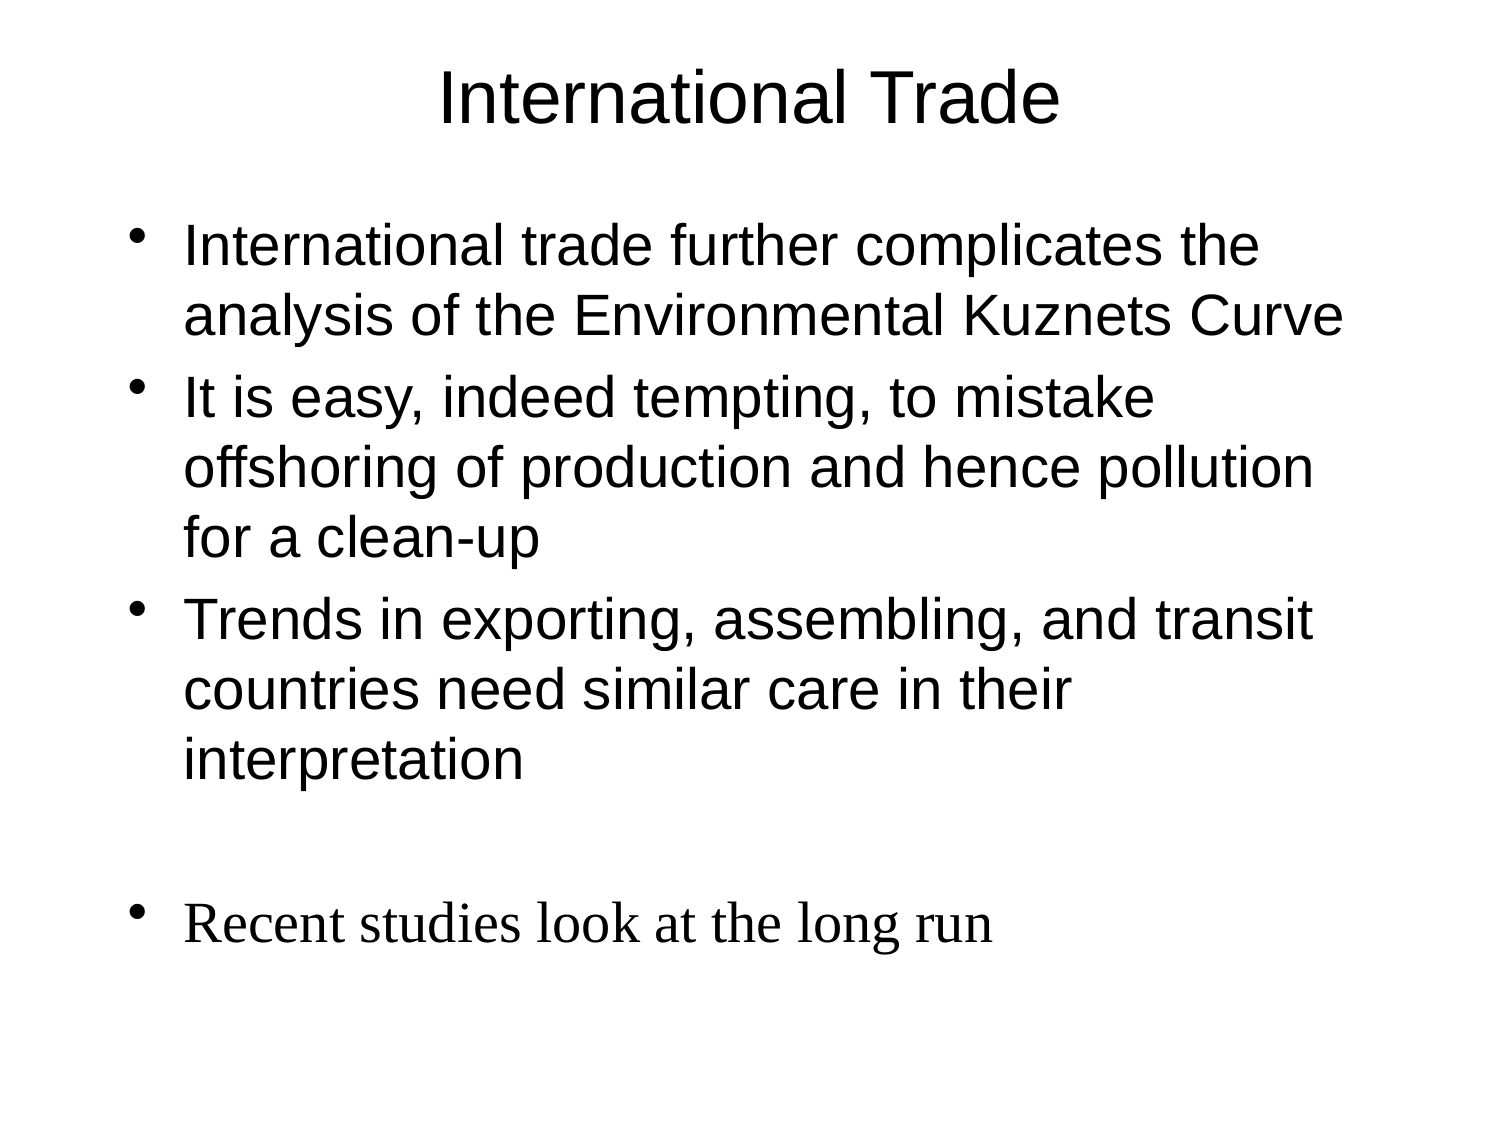

# International Trade
International trade further complicates the analysis of the Environmental Kuznets Curve
It is easy, indeed tempting, to mistake offshoring of production and hence pollution for a clean-up
Trends in exporting, assembling, and transit countries need similar care in their interpretation

Recent studies look at the long run